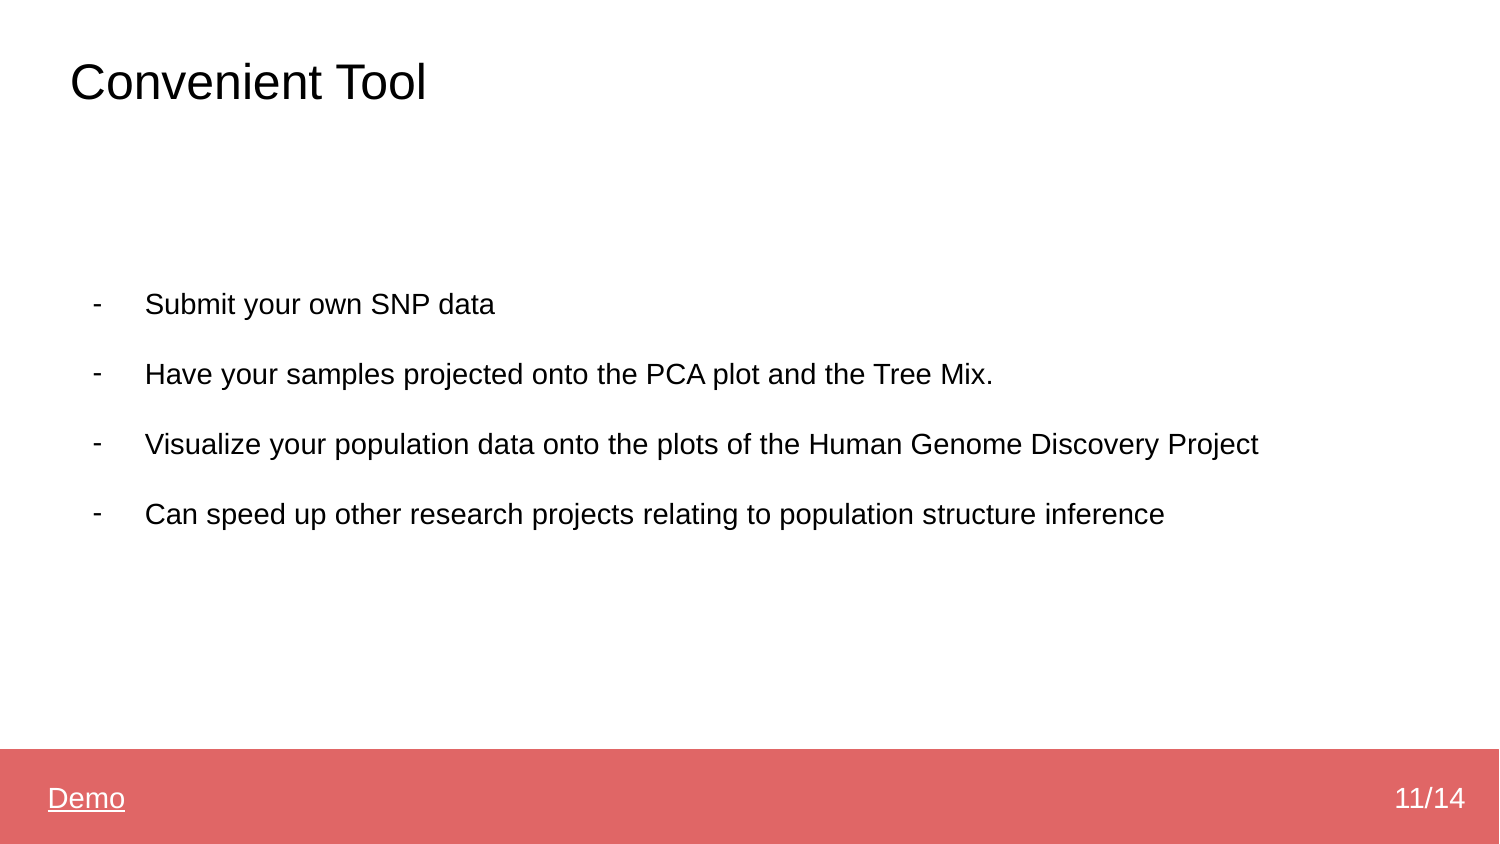

Convenient Tool
Submit your own SNP data
Have your samples projected onto the PCA plot and the Tree Mix.
Visualize your population data onto the plots of the Human Genome Discovery Project
Can speed up other research projects relating to population structure inference

11/13
3/13
Demo
11/14